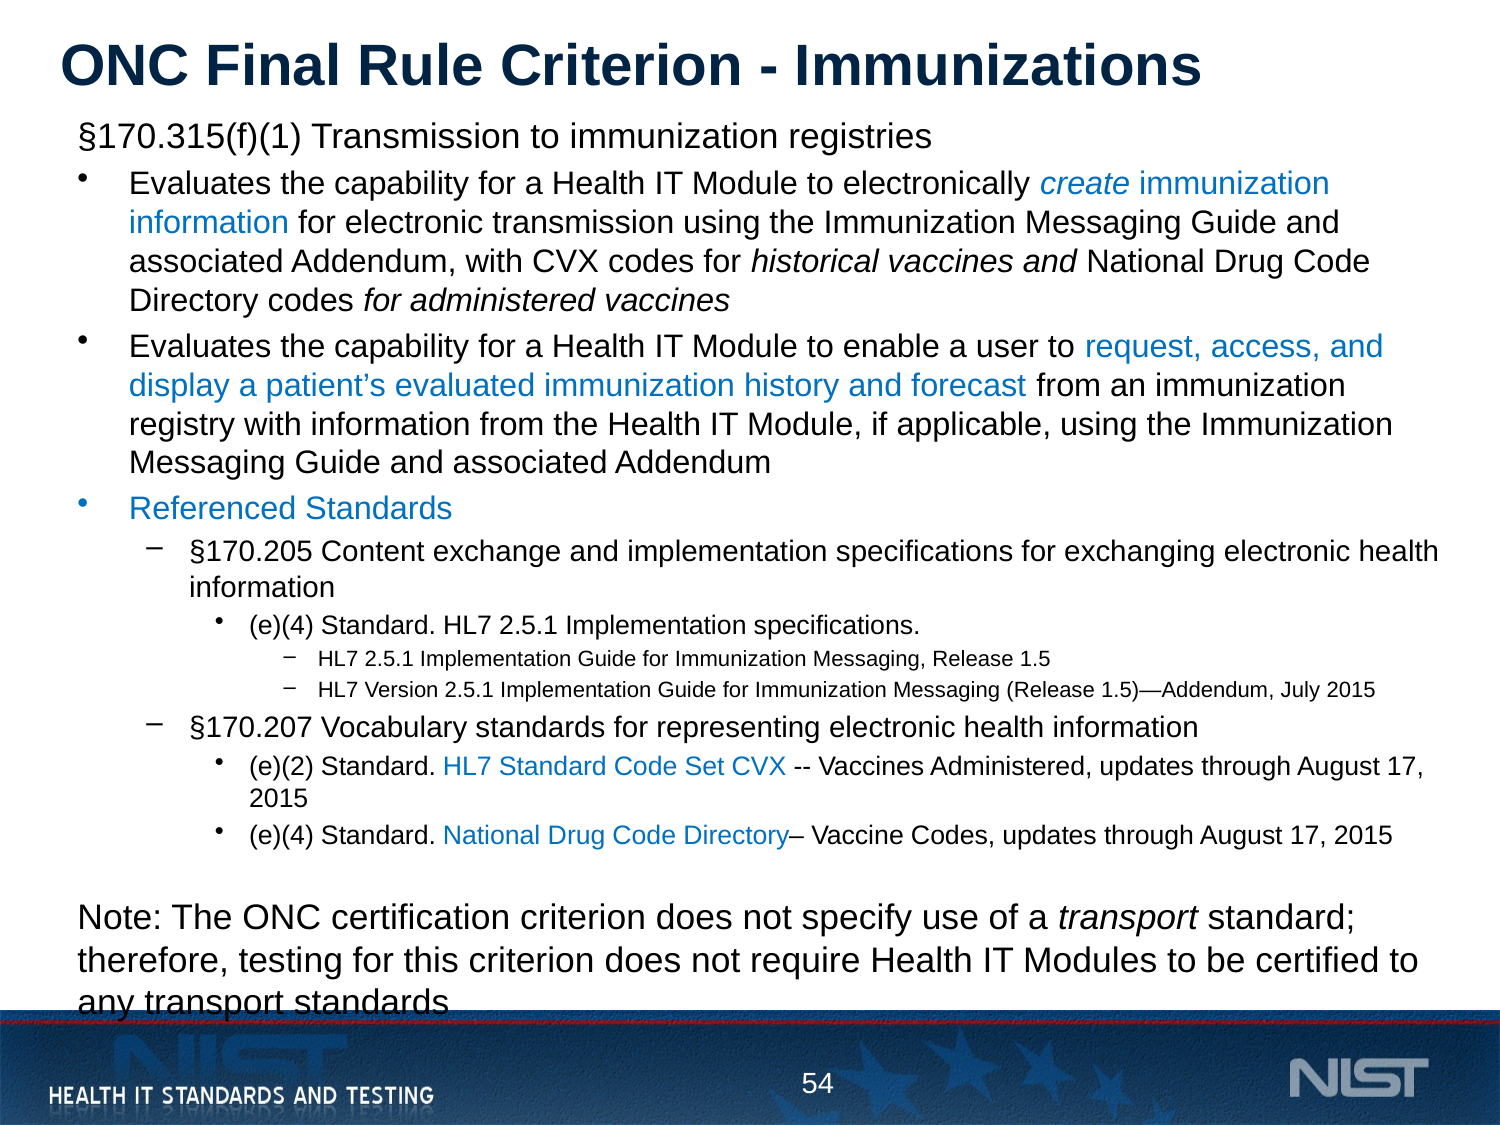

# ONC Final Rule Criterion - Immunizations
§170.315(f)(1) Transmission to immunization registries
Evaluates the capability for a Health IT Module to electronically create immunization information for electronic transmission using the Immunization Messaging Guide and associated Addendum, with CVX codes for historical vaccines and National Drug Code Directory codes for administered vaccines
Evaluates the capability for a Health IT Module to enable a user to request, access, and display a patient’s evaluated immunization history and forecast from an immunization registry with information from the Health IT Module, if applicable, using the Immunization Messaging Guide and associated Addendum
Referenced Standards
§170.205 Content exchange and implementation specifications for exchanging electronic health information
(e)(4) Standard. HL7 2.5.1 Implementation specifications.
HL7 2.5.1 Implementation Guide for Immunization Messaging, Release 1.5
HL7 Version 2.5.1 Implementation Guide for Immunization Messaging (Release 1.5)—Addendum, July 2015
§170.207 Vocabulary standards for representing electronic health information
(e)(2) Standard. HL7 Standard Code Set CVX -- Vaccines Administered, updates through August 17, 2015
(e)(4) Standard. National Drug Code Directory– Vaccine Codes, updates through August 17, 2015

Note: The ONC certification criterion does not specify use of a transport standard; therefore, testing for this criterion does not require Health IT Modules to be certified to any transport standards

54